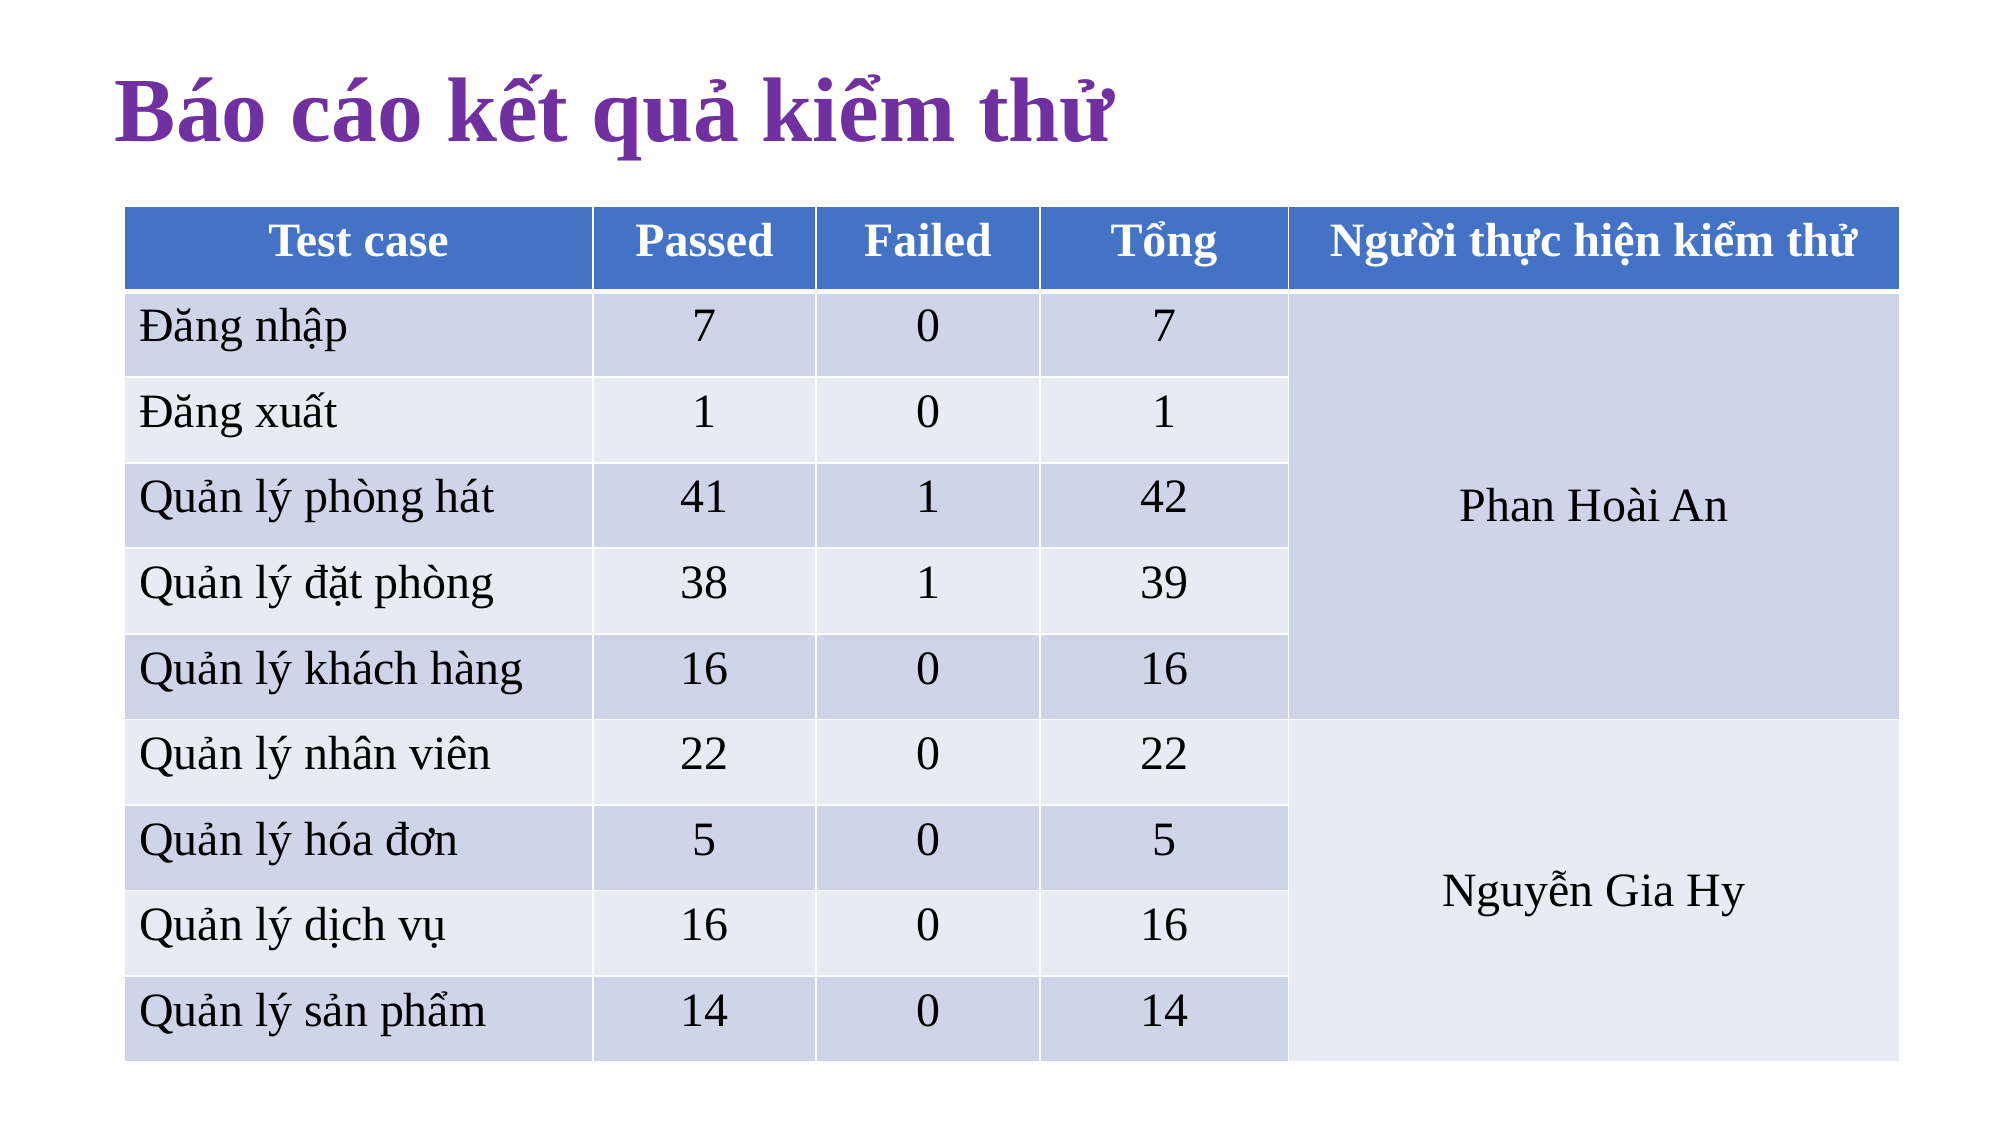

# Báo cáo kết quả kiểm thử
| Test case | Passed | Failed | Tổng | Người thực hiện kiểm thử |
| --- | --- | --- | --- | --- |
| Đăng nhập | 7 | 0 | 7 | Phan Hoài An |
| Đăng xuất | 1 | 0 | 1 |  |
| Quản lý phòng hát | 41 | 1 | 42 |  |
| Quản lý đặt phòng | 38 | 1 | 39 |  |
| Quản lý khách hàng | 16 | 0 | 16 |  |
| Quản lý nhân viên | 22 | 0 | 22 | Nguyễn Gia Hy |
| Quản lý hóa đơn | 5 | 0 | 5 |  |
| Quản lý dịch vụ | 16 | 0 | 16 |  |
| Quản lý sản phẩm | 14 | 0 | 14 |  |